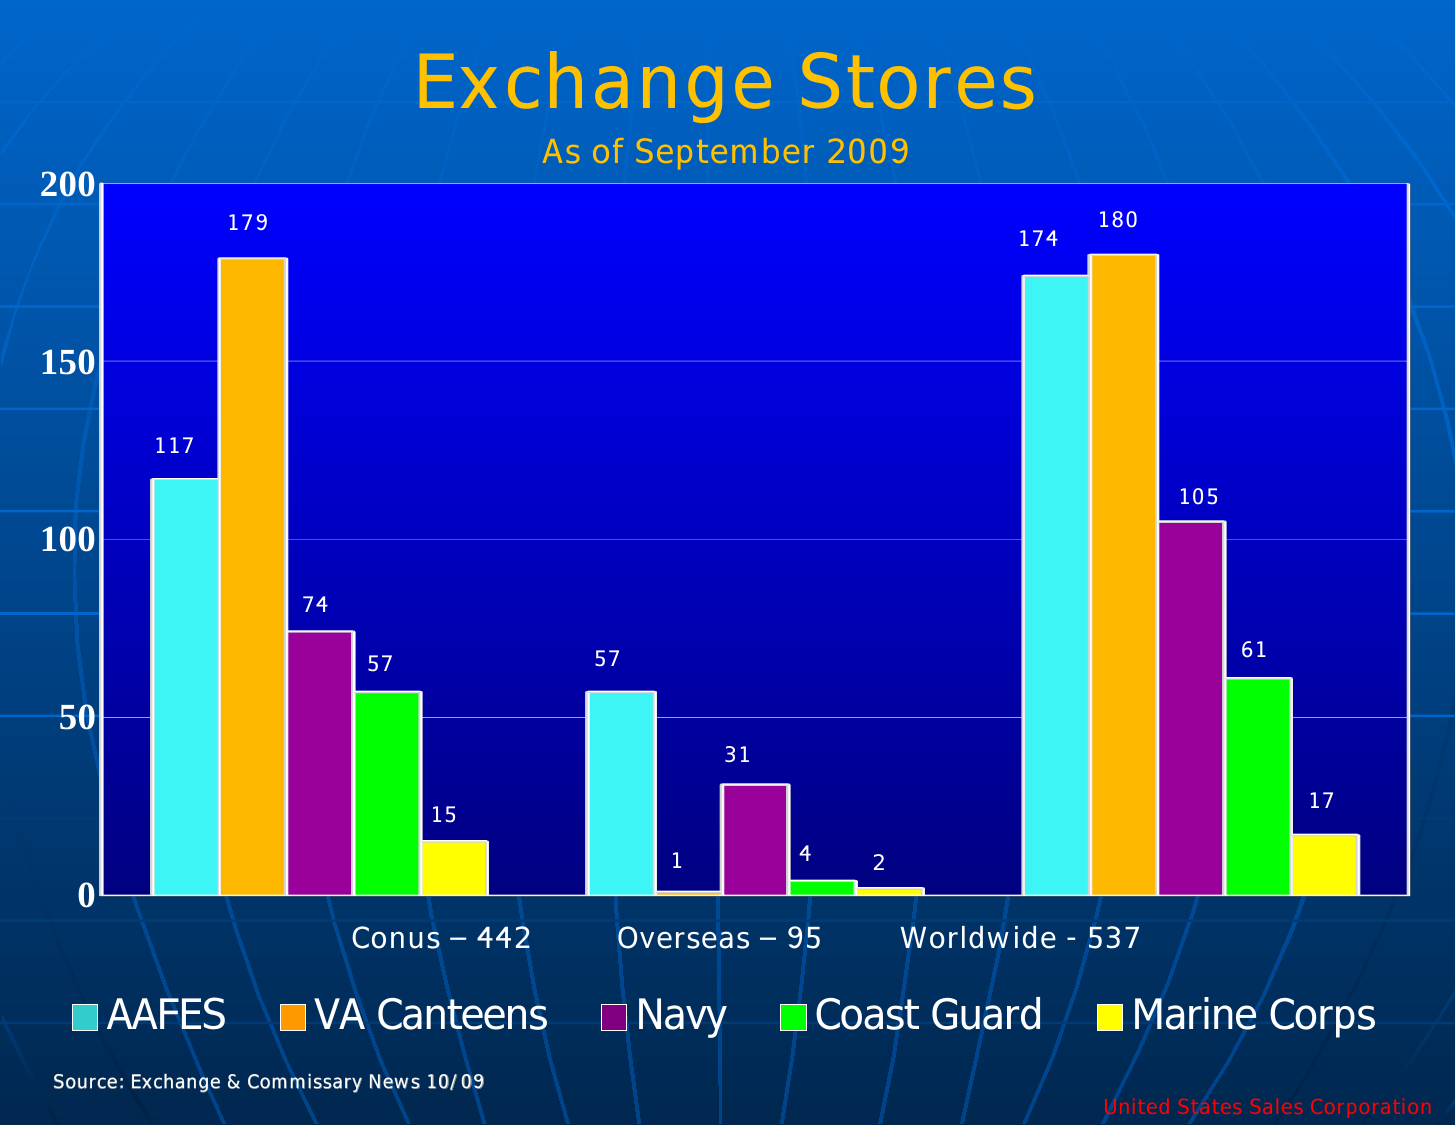

Exchange Stores
As of September 2009

[unsupported chart]

Conus – 442          Overseas – 95         Worldwide - 537
Source: Exchange & Commissary News 10/09